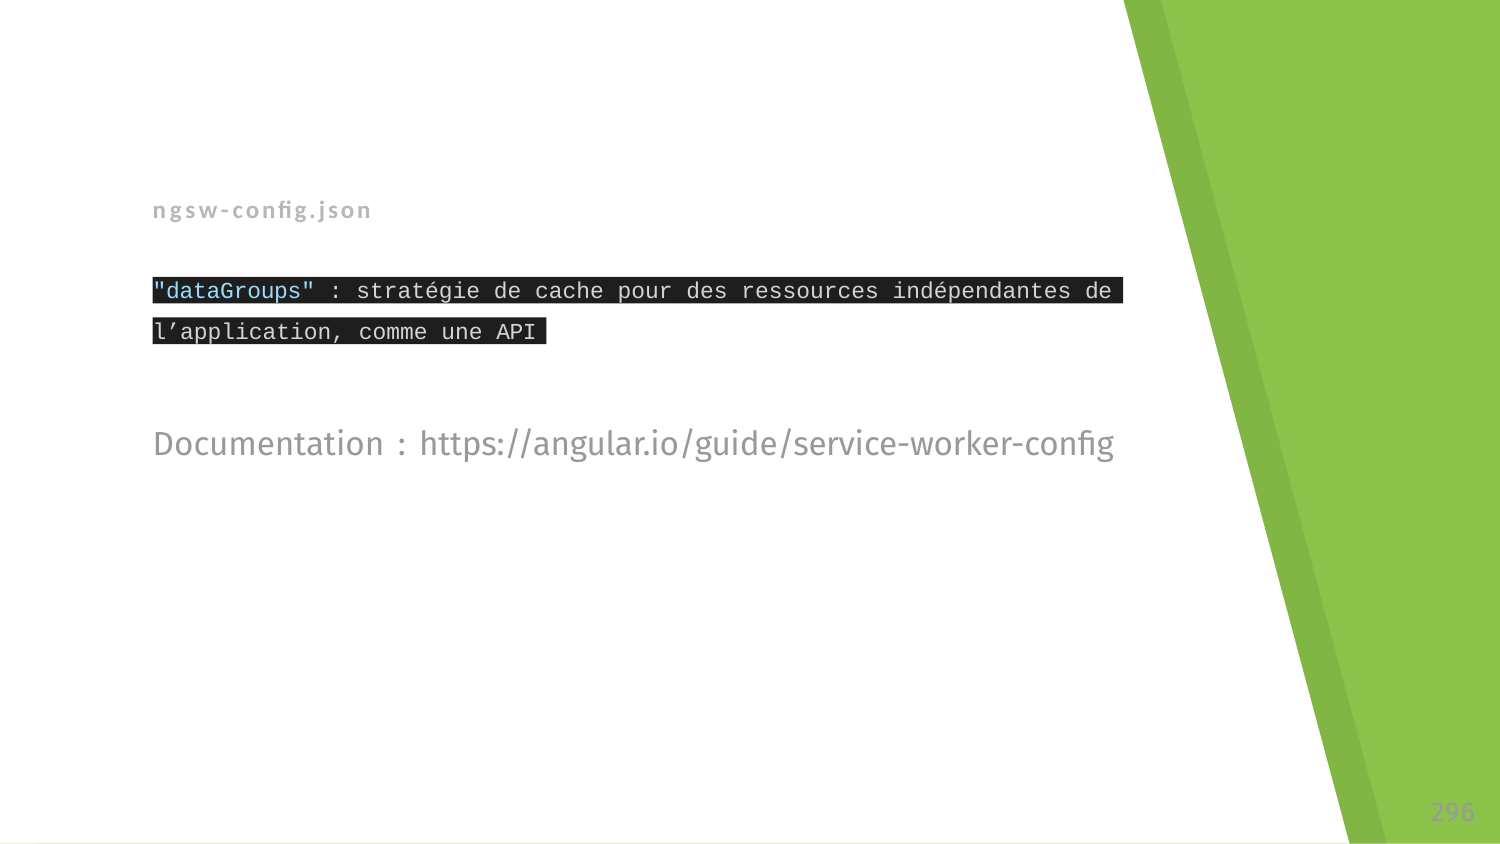

ngsw-conﬁg.json
"dataGroups" : stratégie de cache pour des ressources indépendantes de
l’application, comme une API
Documentation : https://angular.io/guide/service-worker-conﬁg
296